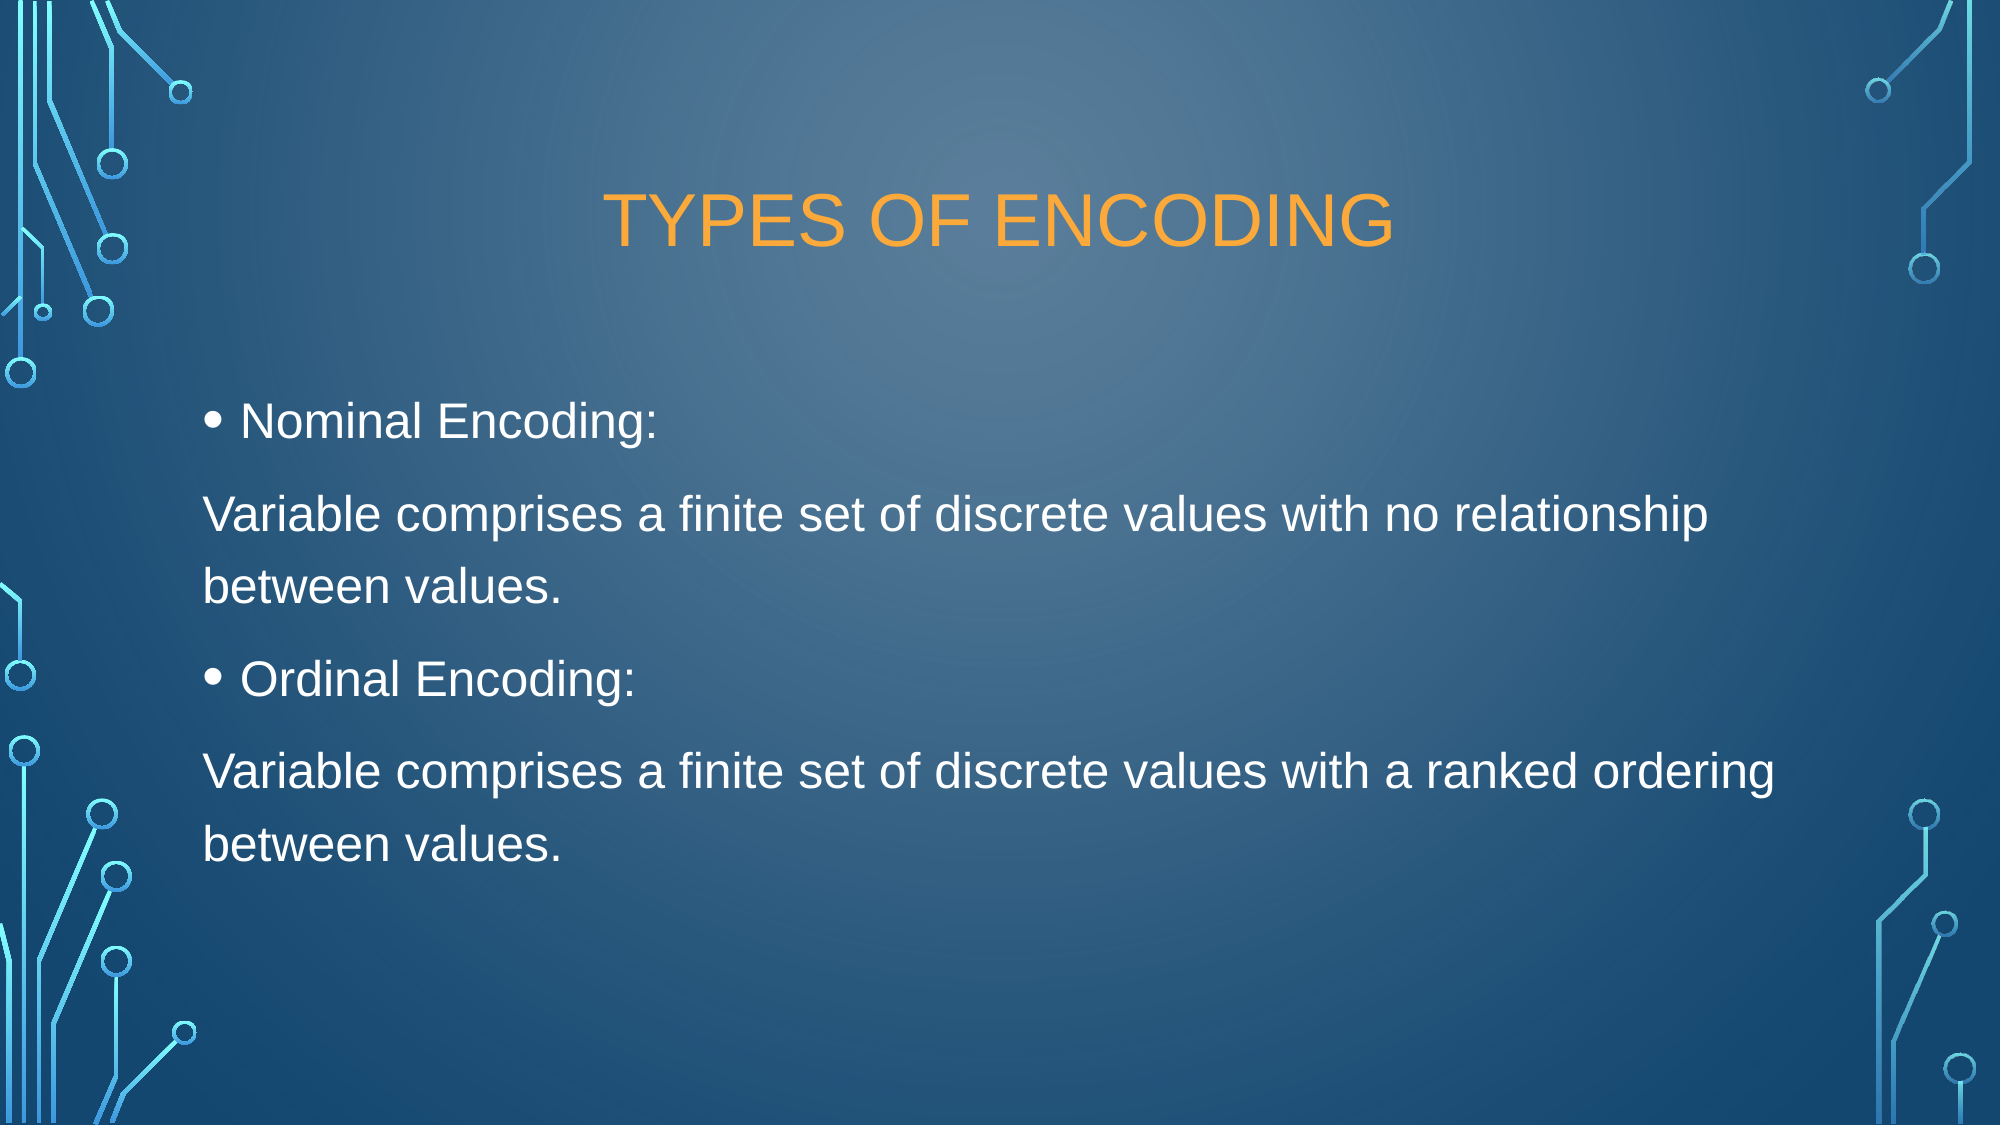

# Types of encoding
Nominal Encoding:
Variable comprises a finite set of discrete values with no relationship between values.
Ordinal Encoding:
Variable comprises a finite set of discrete values with a ranked ordering between values.